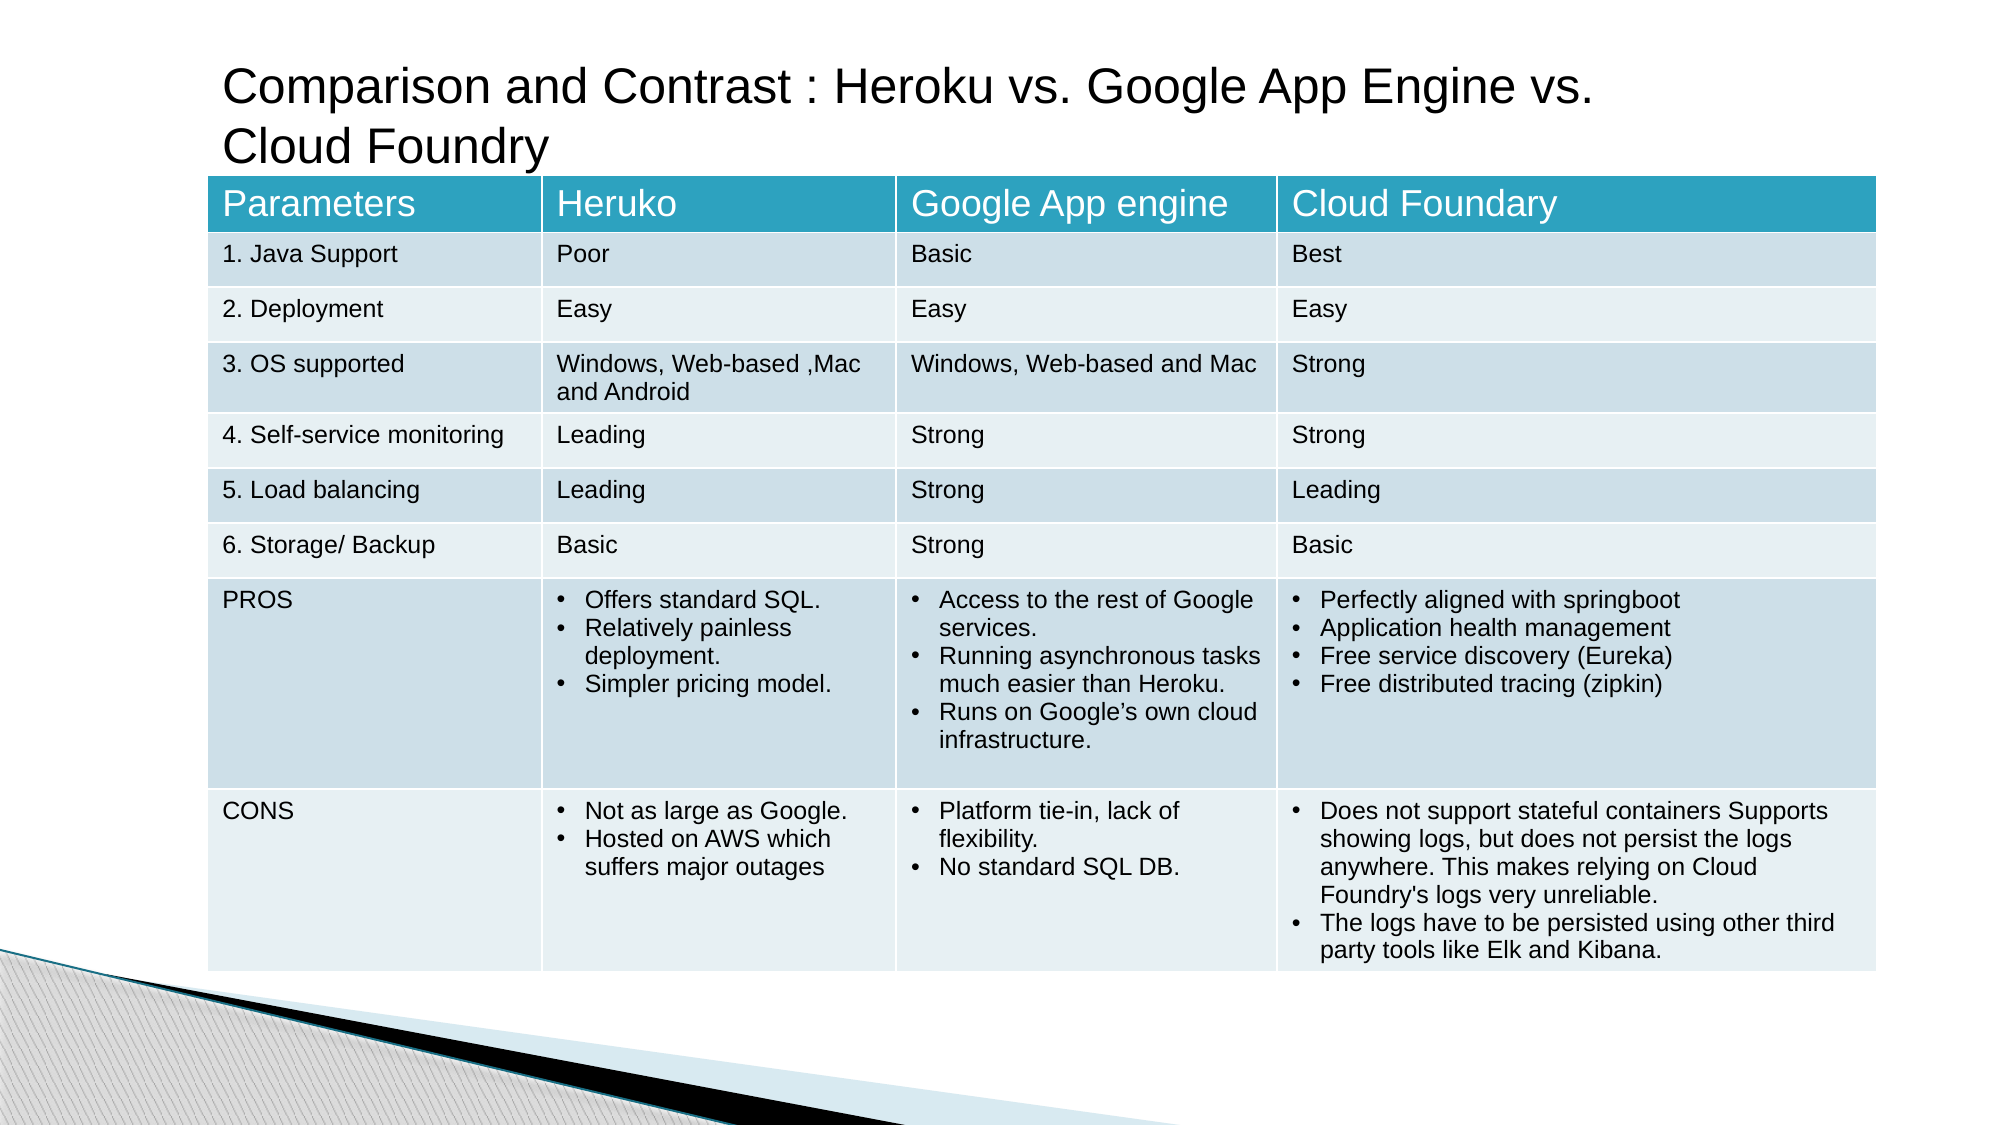

Comparison and Contrast : Heroku vs. Google App Engine vs. Cloud Foundry
| Parameters | Heruko | Google App engine | Cloud Foundary |
| --- | --- | --- | --- |
| 1. Java Support | Poor | Basic | Best |
| 2. Deployment | Easy | Easy | Easy |
| 3. OS supported | Windows, Web-based ,Mac and Android | Windows, Web-based and Mac | Strong |
| 4. Self-service monitoring | Leading | Strong | Strong |
| 5. Load balancing | Leading | Strong | Leading |
| 6. Storage/ Backup | Basic | Strong | Basic |
| PROS | Offers standard SQL. Relatively painless deployment. Simpler pricing model. | Access to the rest of Google services. Running asynchronous tasks much easier than Heroku. Runs on Google’s own cloud infrastructure. | Perfectly aligned with springboot Application health management Free service discovery (Eureka) Free distributed tracing (zipkin) |
| CONS | Not as large as Google. Hosted on AWS which suffers major outages | Platform tie-in, lack of flexibility. No standard SQL DB. | Does not support stateful containers Supports showing logs, but does not persist the logs anywhere. This makes relying on Cloud Foundry's logs very unreliable. The logs have to be persisted using other third party tools like Elk and Kibana. |